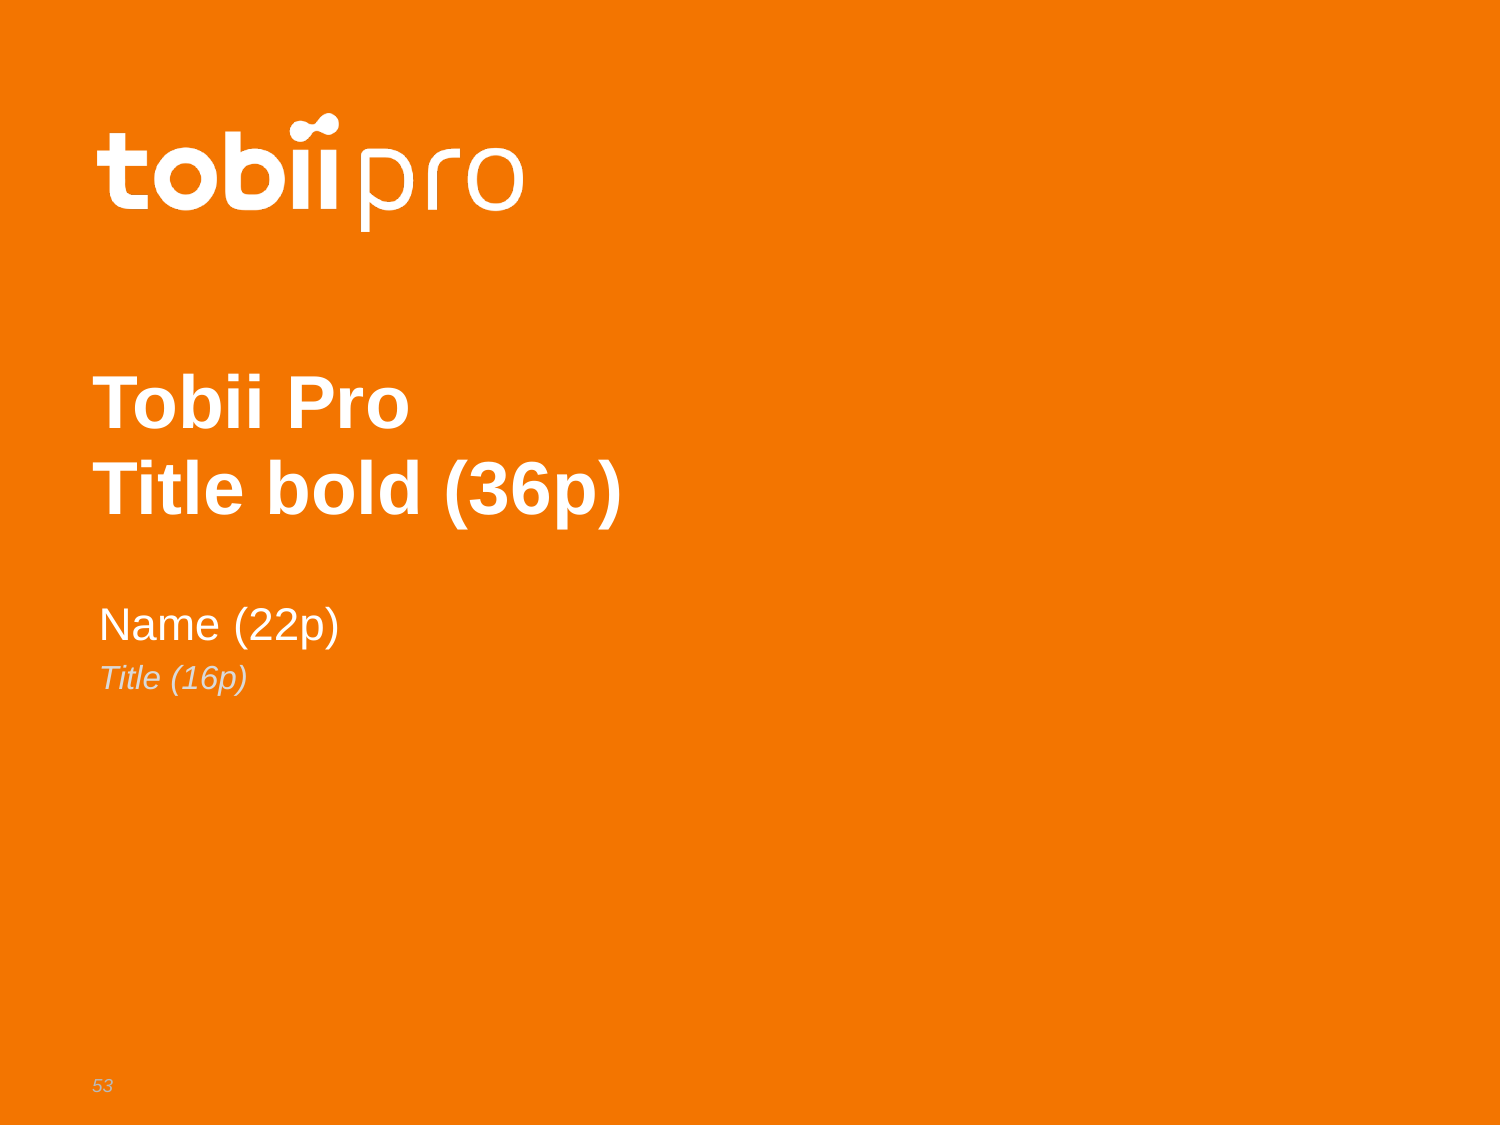

# Tobii Pro Title bold (36p)
Name (22p)
Title (16p)
53